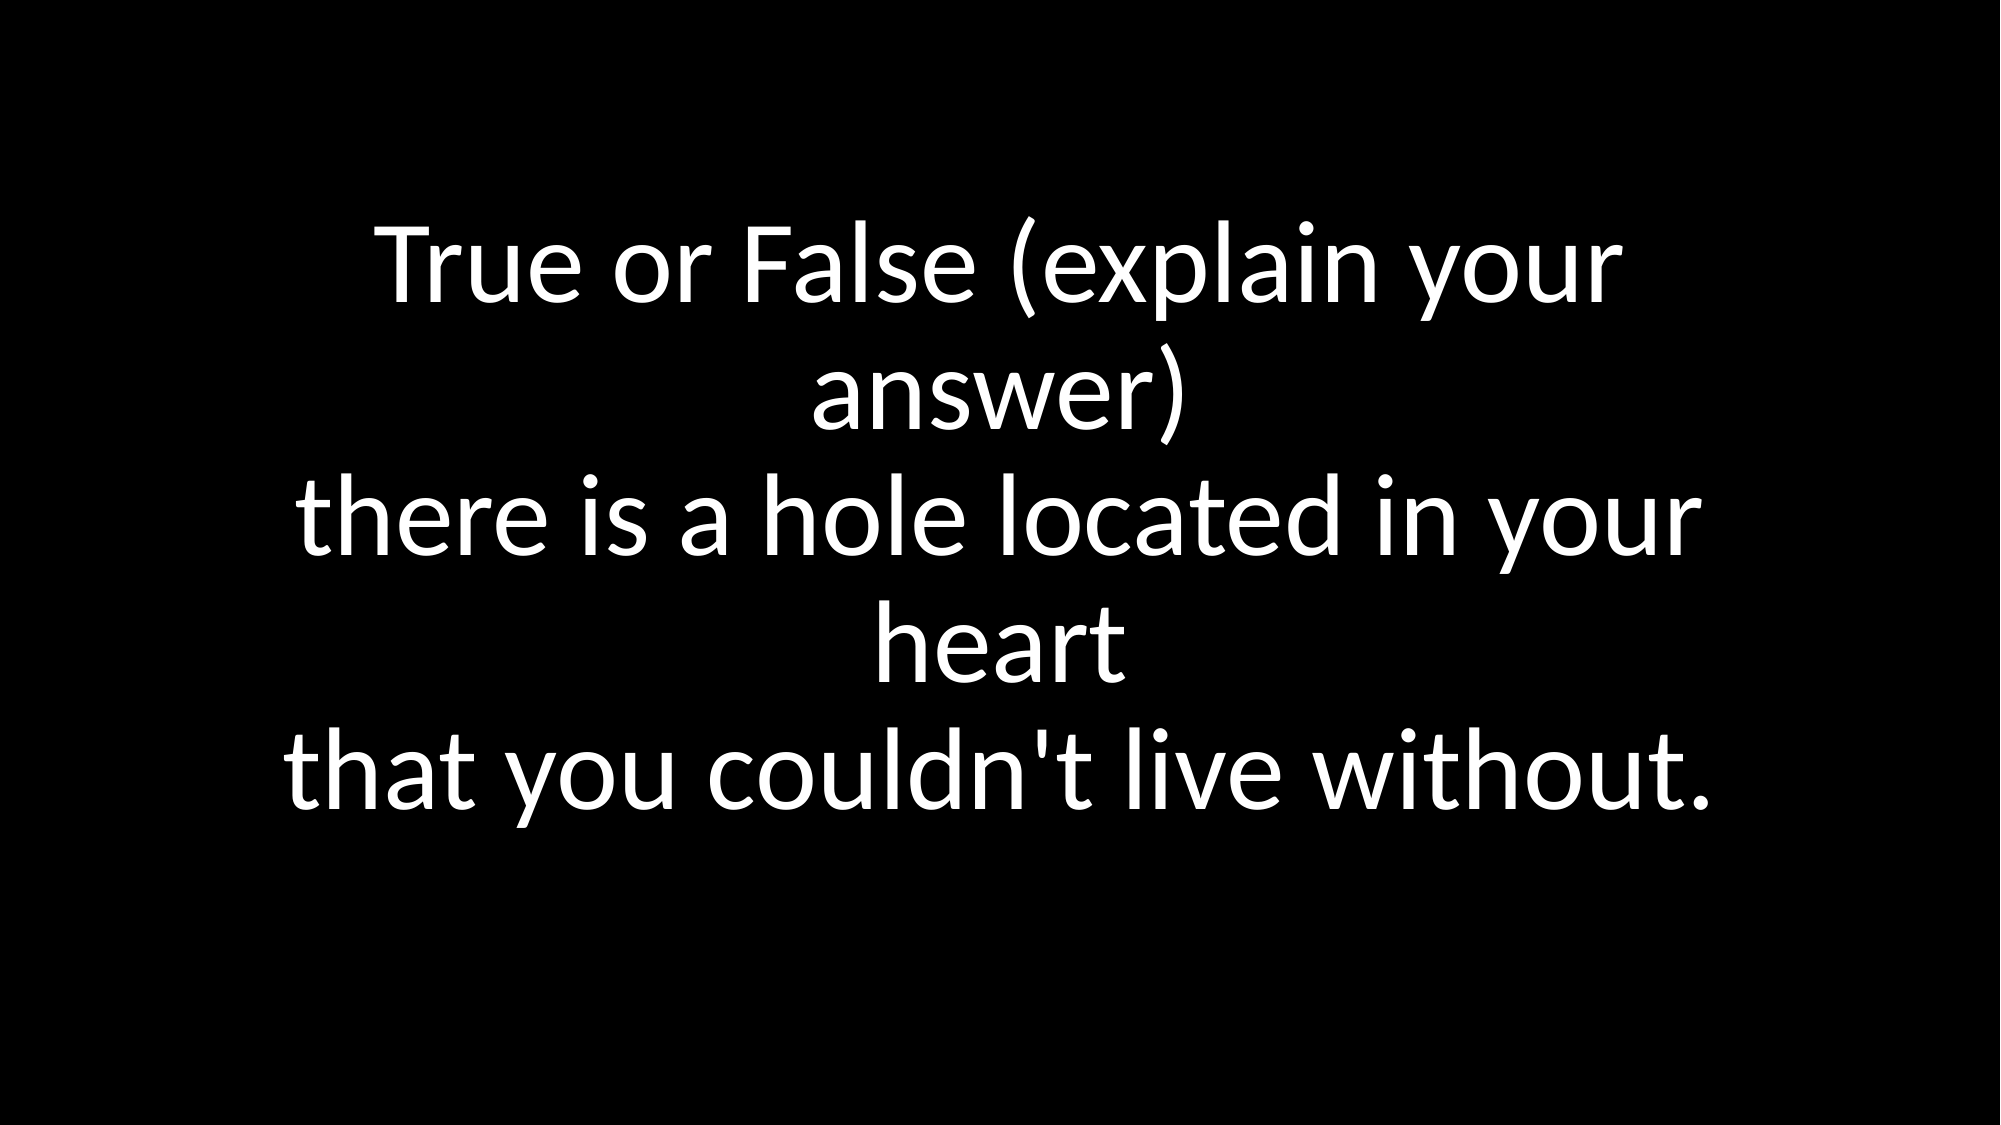

# True or False (explain your answer) there is a hole located in your heart that you couldn't live without.